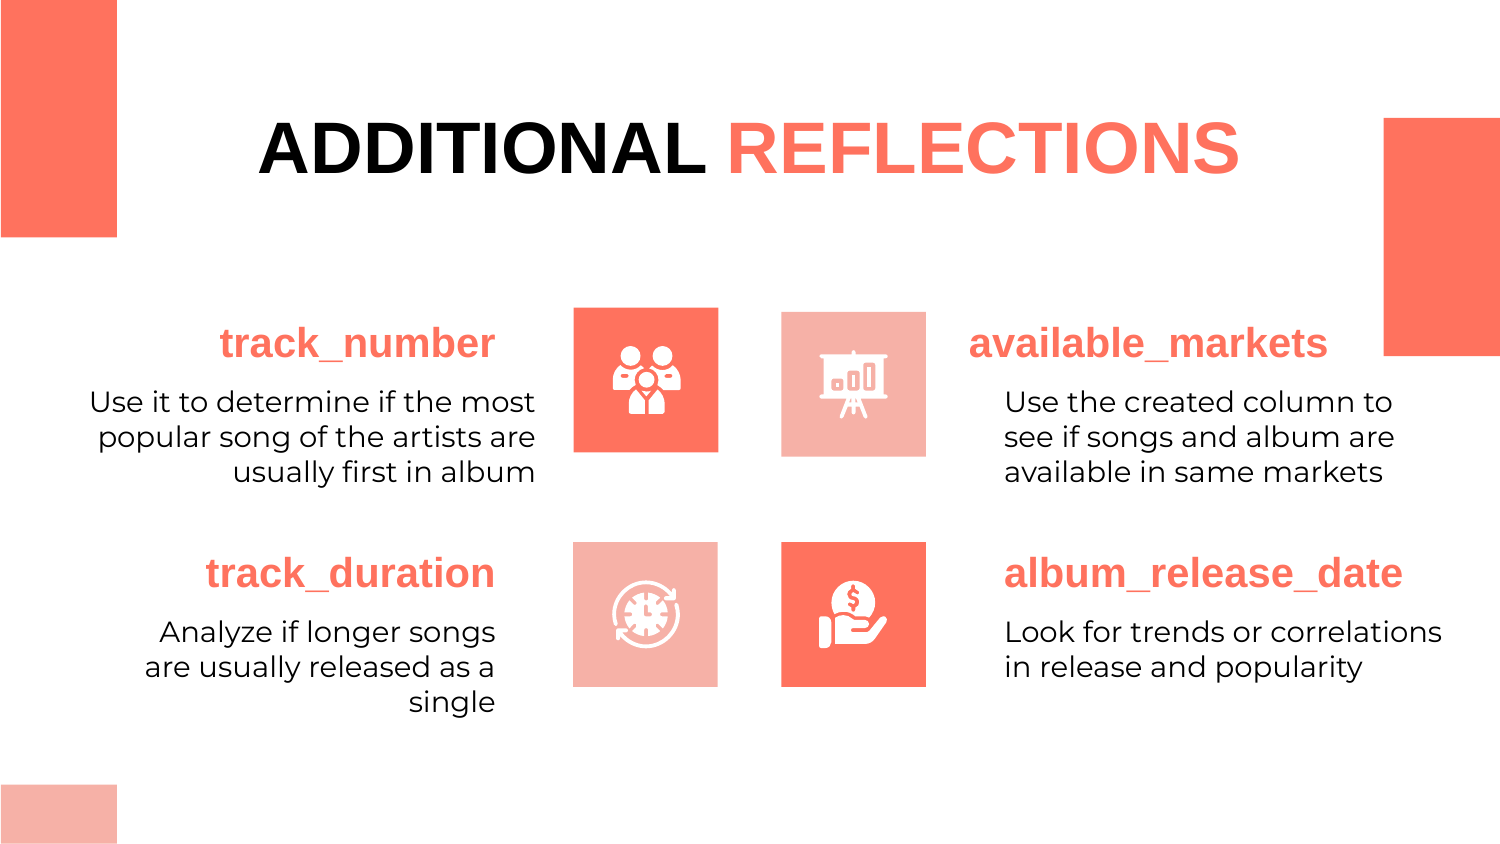

ADDITIONAL REFLECTIONS
# track_number

available_markets

Use it to determine if the most popular song of the artists are usually first in album
Use the created column to see if songs and album are available in same markets
track_duration
album_release_date

Analyze if longer songs are usually released as a single
Look for trends or correlations in release and popularity